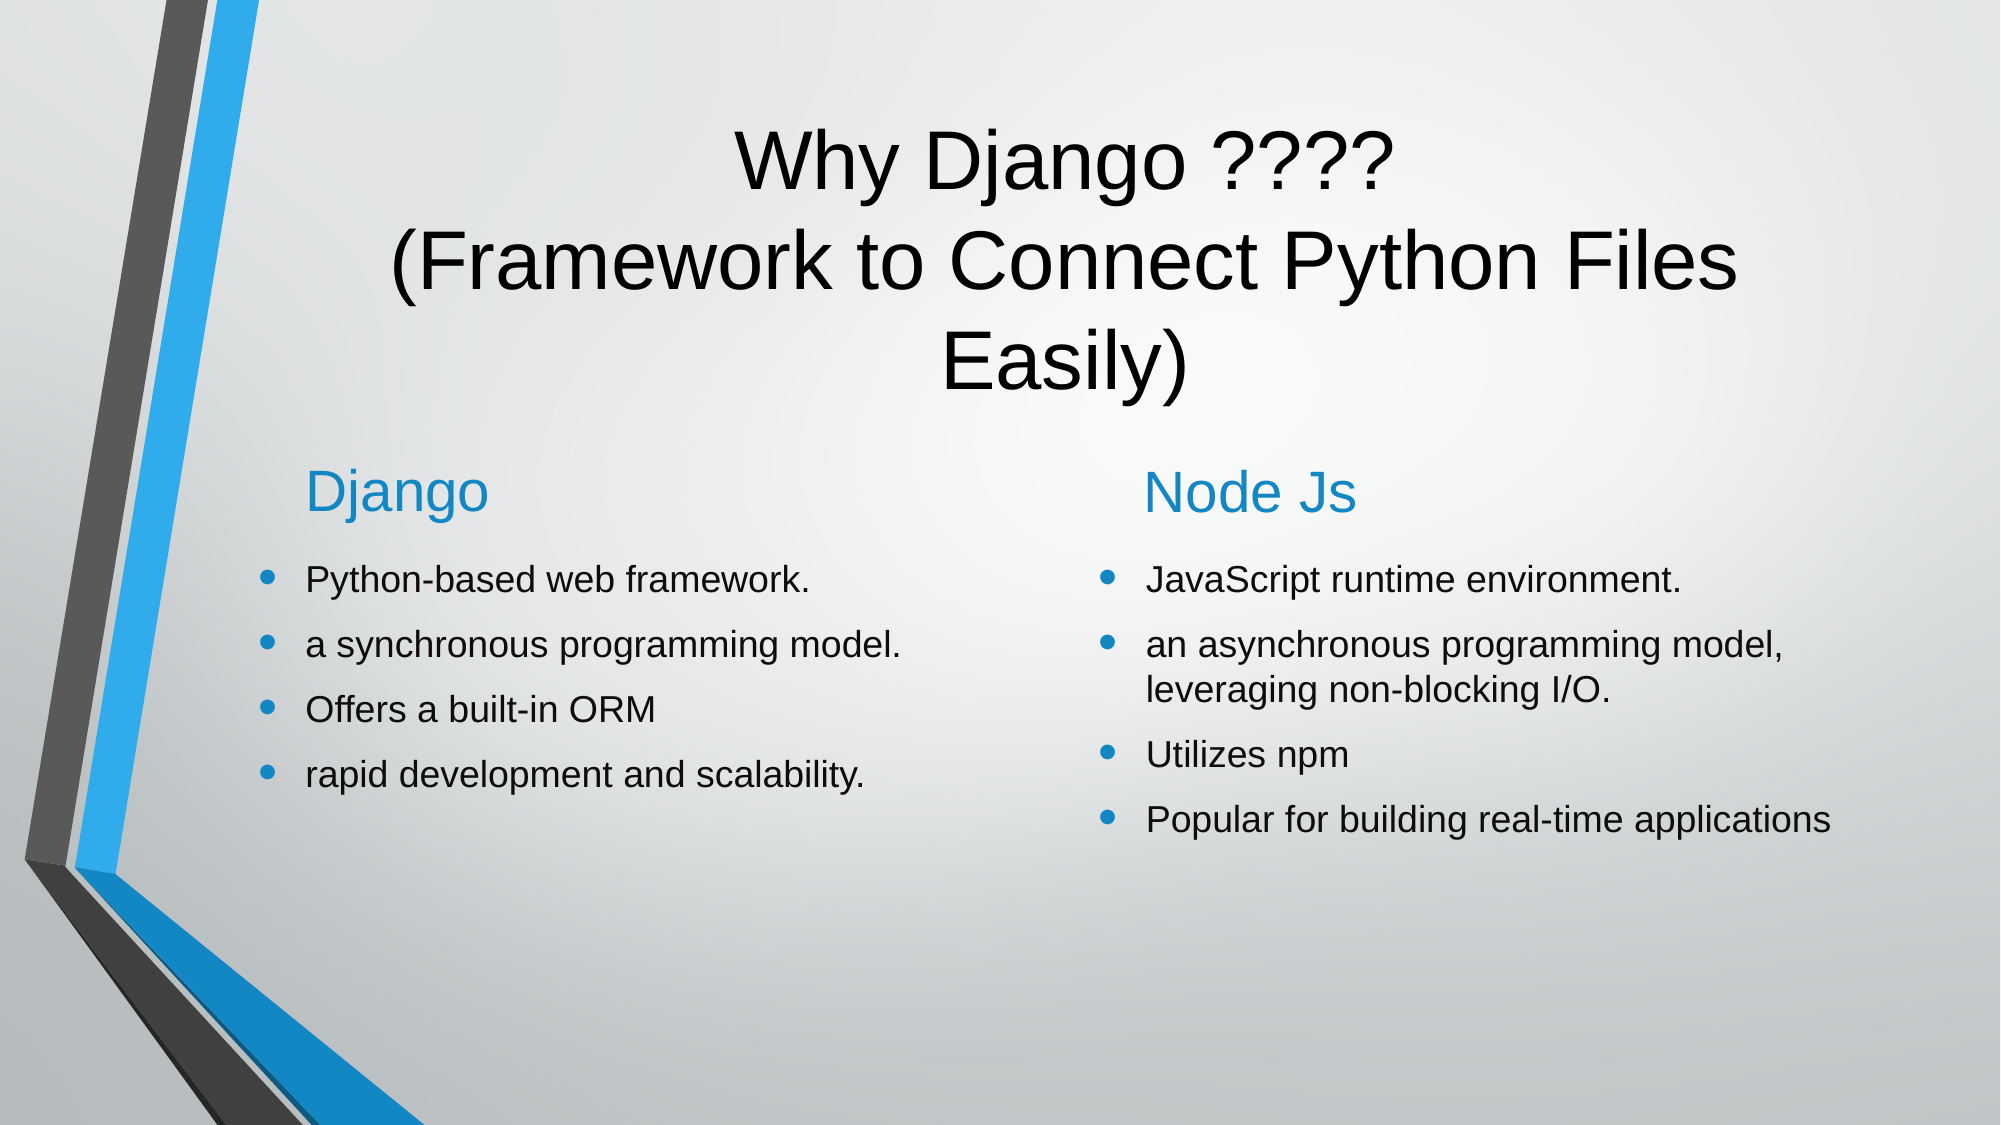

# Why Django ???? (Framework to Connect Python Files Easily)
Django
Node Js
Python-based web framework.
a synchronous programming model.
Offers a built-in ORM
rapid development and scalability.
JavaScript runtime environment.
an asynchronous programming model, leveraging non-blocking I/O.
Utilizes npm
Popular for building real-time applications